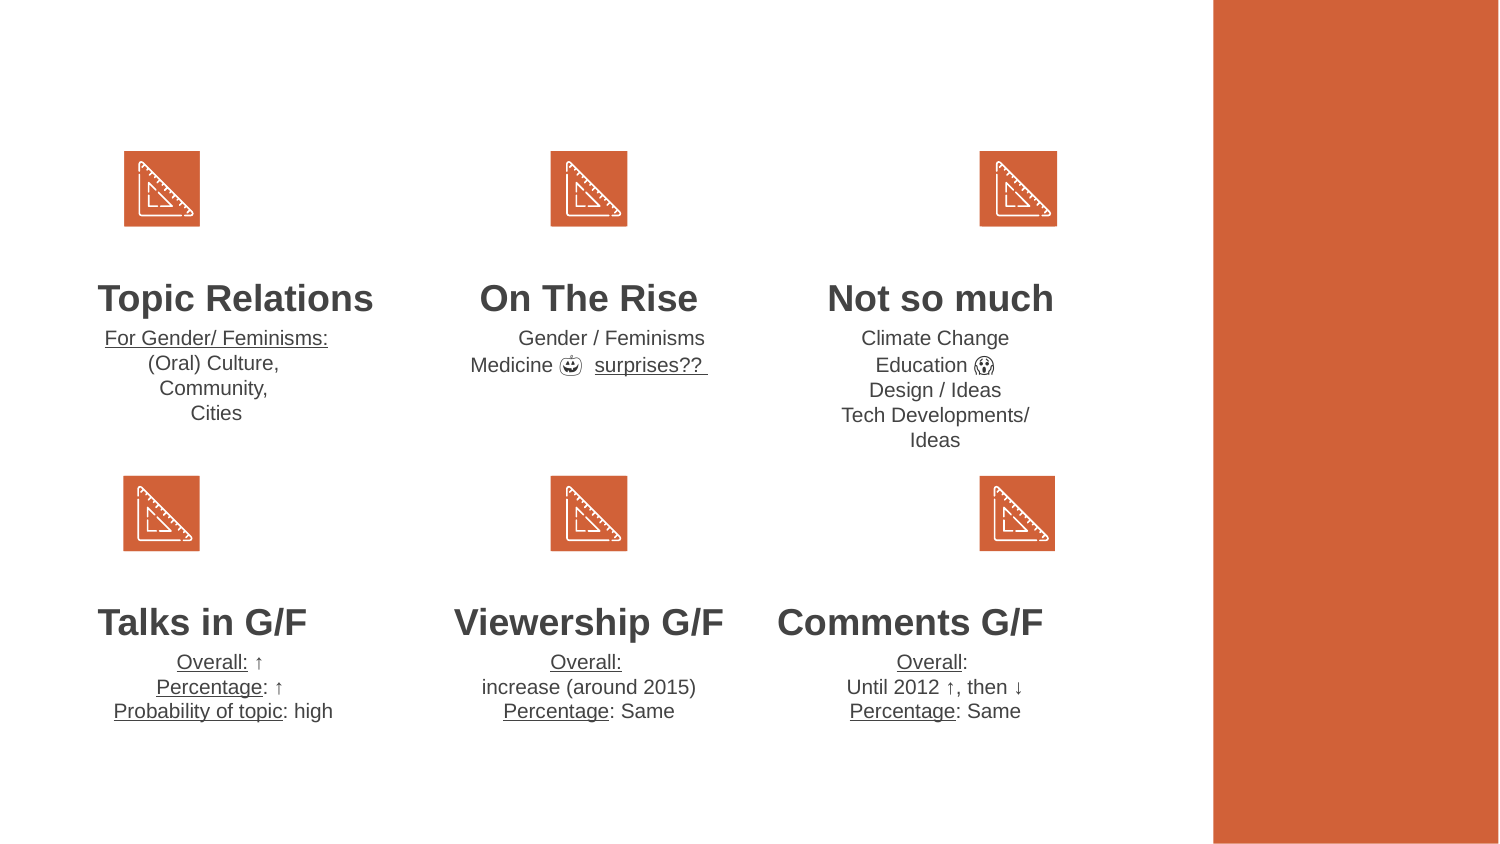

# Topic Relations
On The Rise
Not so much
For Gender/ Feminisms:
(Oral) Culture,
Community,
Cities
Gender / Feminisms
Medicine 🎃  surprises??

Climate Change
Education 😱
Design / Ideas
Tech Developments/ Ideas

Talks in G/F
Viewership G/F
Comments G/F
Overall: ↑
Percentage: ↑
Probability of topic: high
Overall:
increase (around 2015)
Percentage: Same

Overall:
Until 2012 ↑, then ↓
Percentage: Same